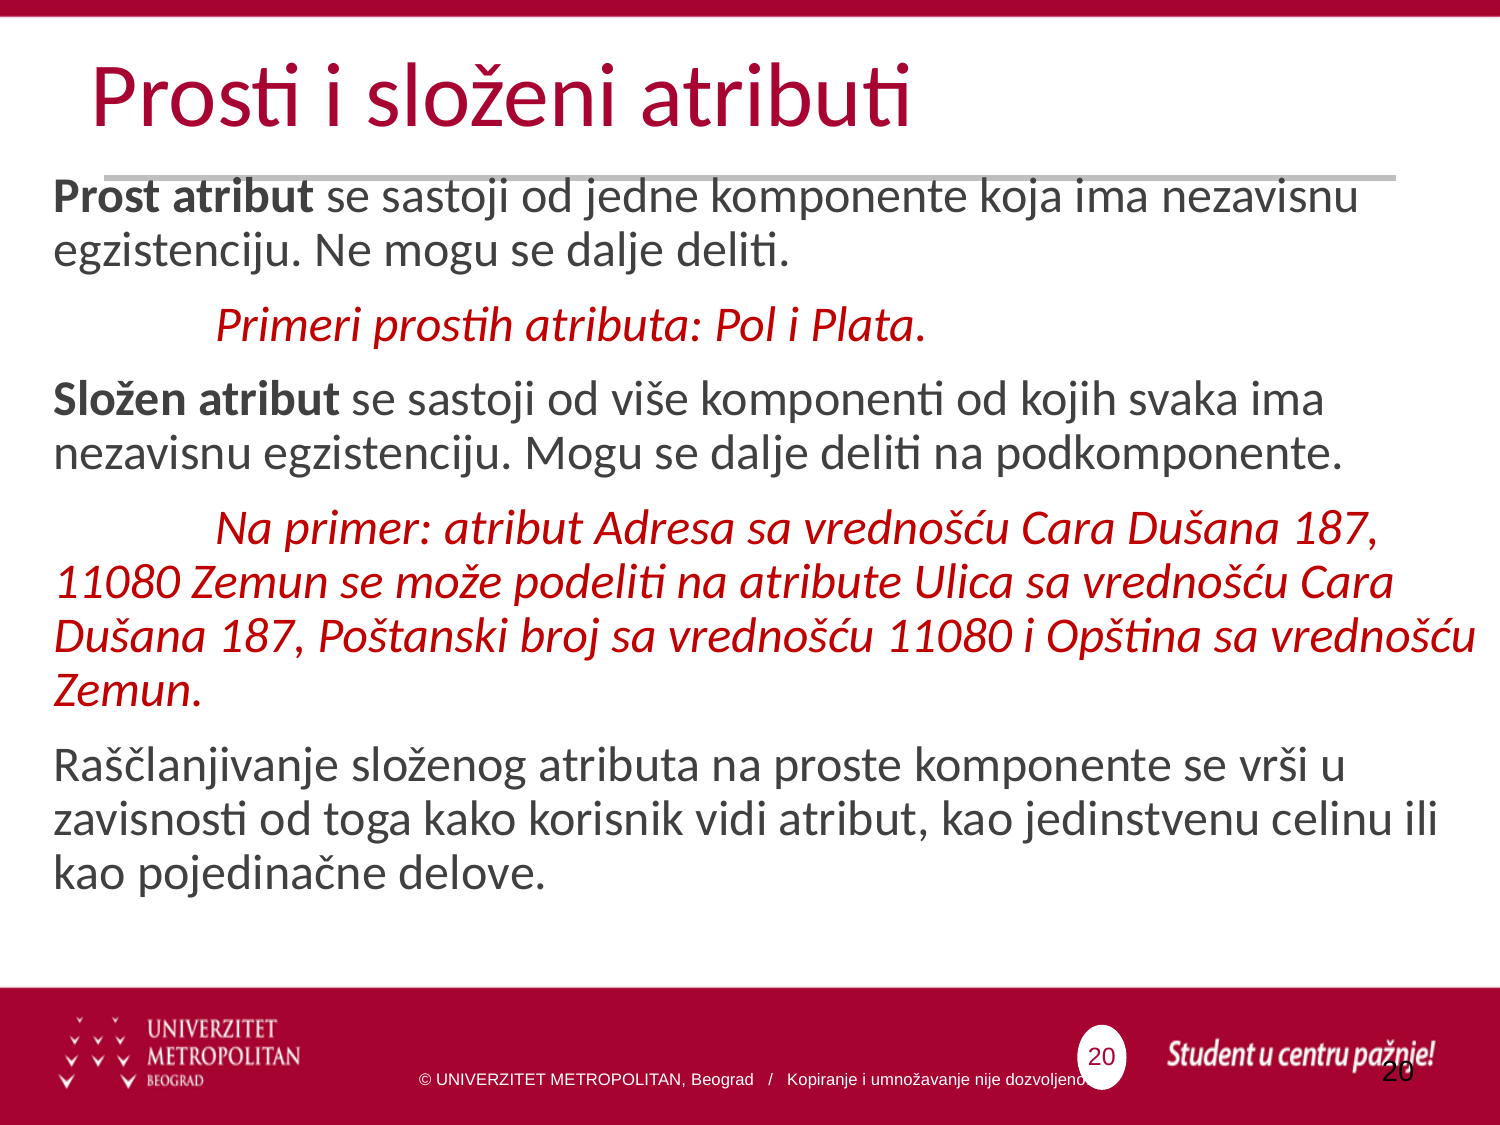

# Prosti i složeni atributi
Prost atribut se sastoji od jedne komponente koja ima nezavisnu egzistenciju. Ne mogu se dalje deliti.
	 Primeri prostih atributa: Pol i Plata.
Složen atribut se sastoji od više komponenti od kojih svaka ima nezavisnu egzistenciju. Mogu se dalje deliti na podkomponente.
	 Na primer: atribut Adresa sa vrednošću Cara Dušana 187, 11080 Zemun se može podeliti na atribute Ulica sa vrednošću Cara Dušana 187, Poštanski broj sa vrednošću 11080 i Opština sa vrednošću Zemun.
Raščlanjivanje složenog atributa na proste komponente se vrši u zavisnosti od toga kako korisnik vidi atribut, kao jedinstvenu celinu ili kao pojedinačne delove.
20